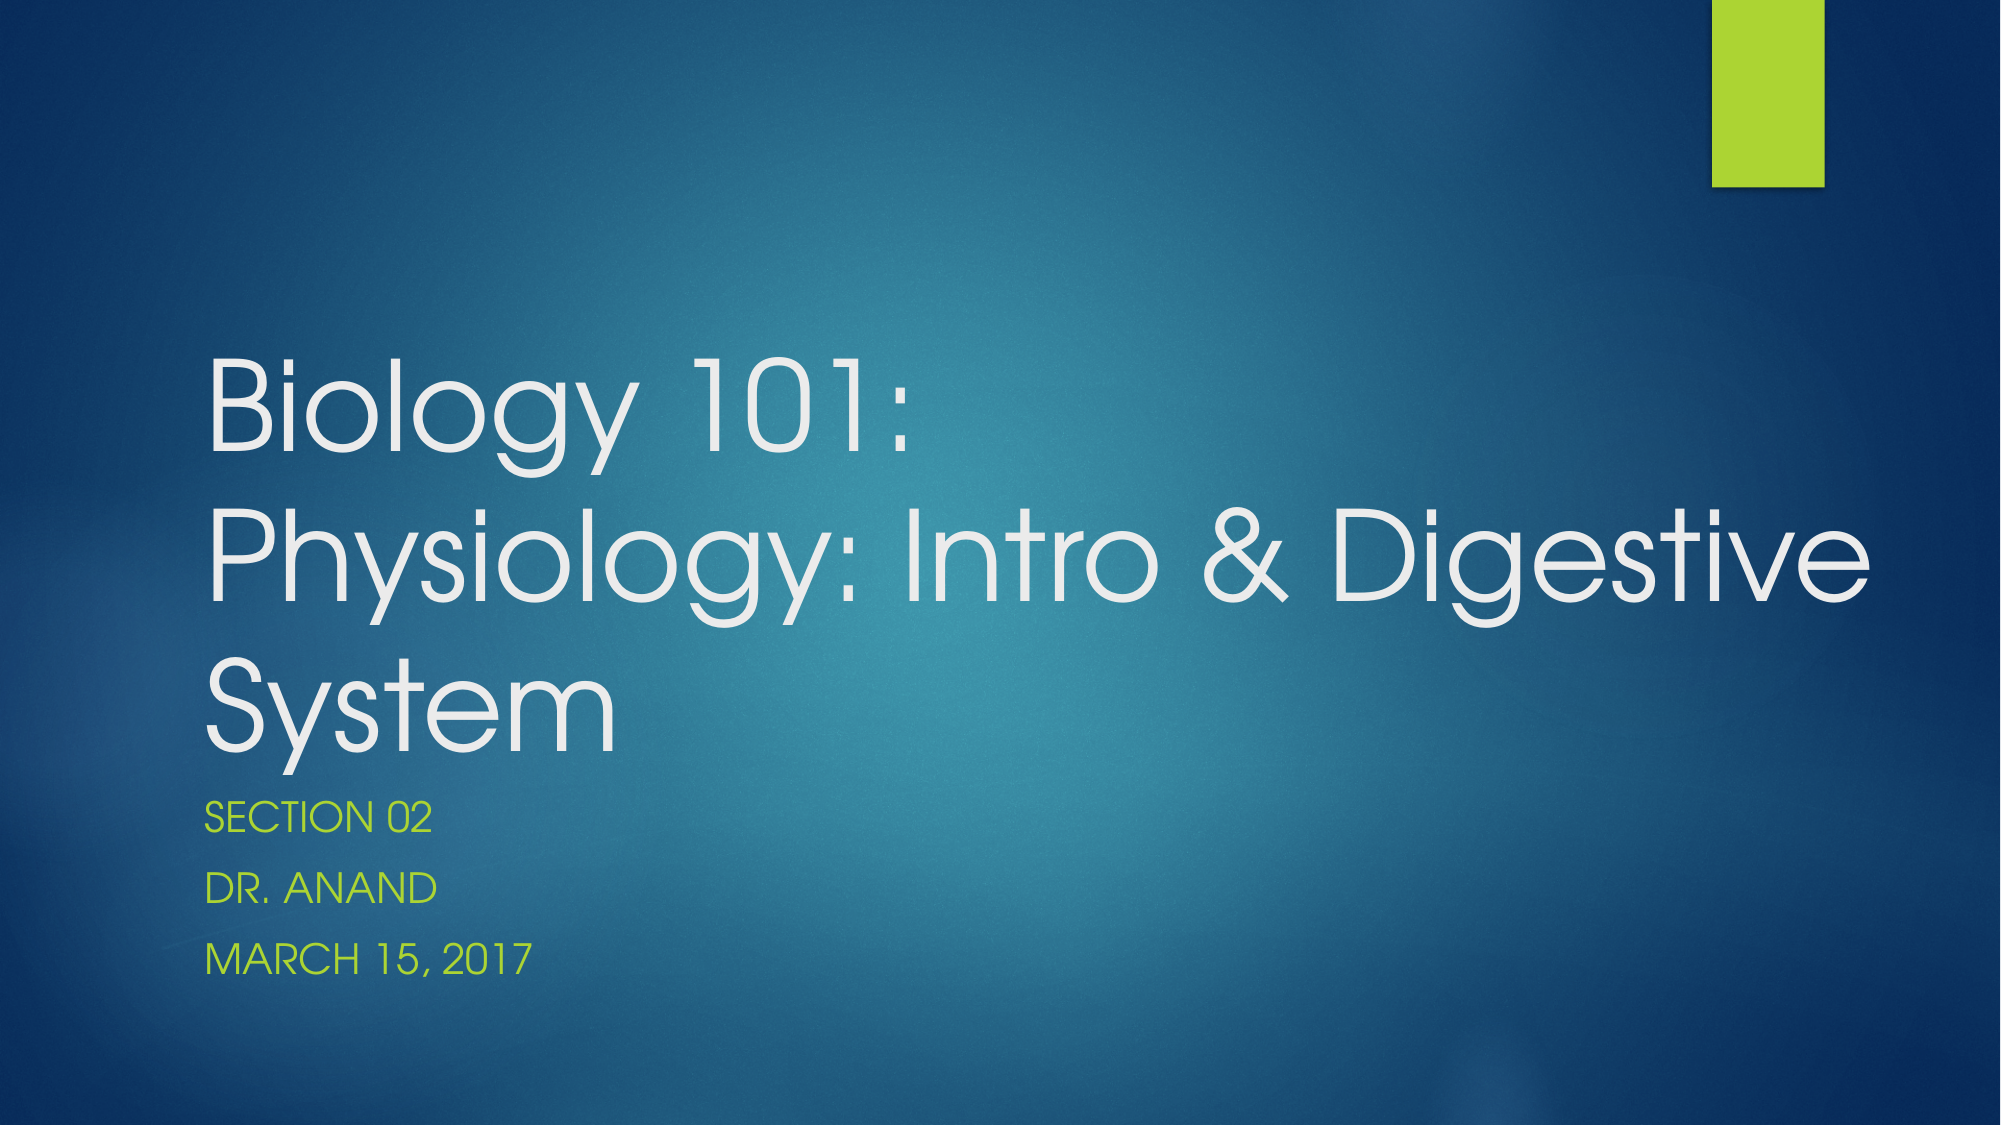

# Biology 101: Physiology: Intro & Digestive System
Section 02
Dr. Anand
March 15, 2017